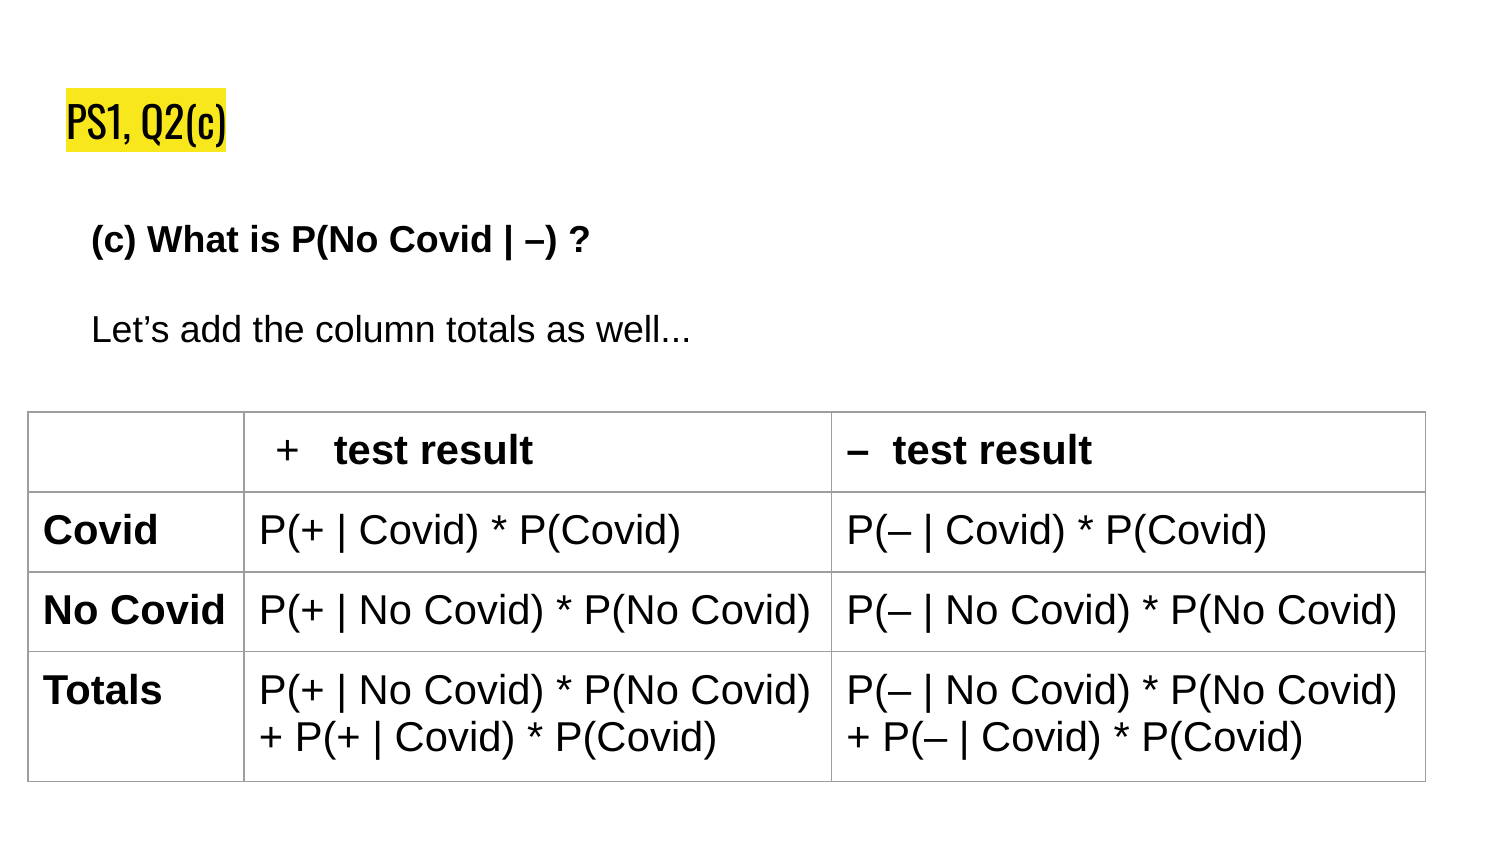

# PS1, Q2(c)
(c) What is P(No Covid | –) ?

Let’s add the column totals as well...
|  | test result | – test result |
| --- | --- | --- |
| Covid | P(+ | Covid) \* P(Covid) | P(– | Covid) \* P(Covid) |
| No Covid | P(+ | No Covid) \* P(No Covid) | P(– | No Covid) \* P(No Covid) |
| Totals | P(+ | No Covid) \* P(No Covid) + P(+ | Covid) \* P(Covid) | P(– | No Covid) \* P(No Covid) + P(– | Covid) \* P(Covid) |